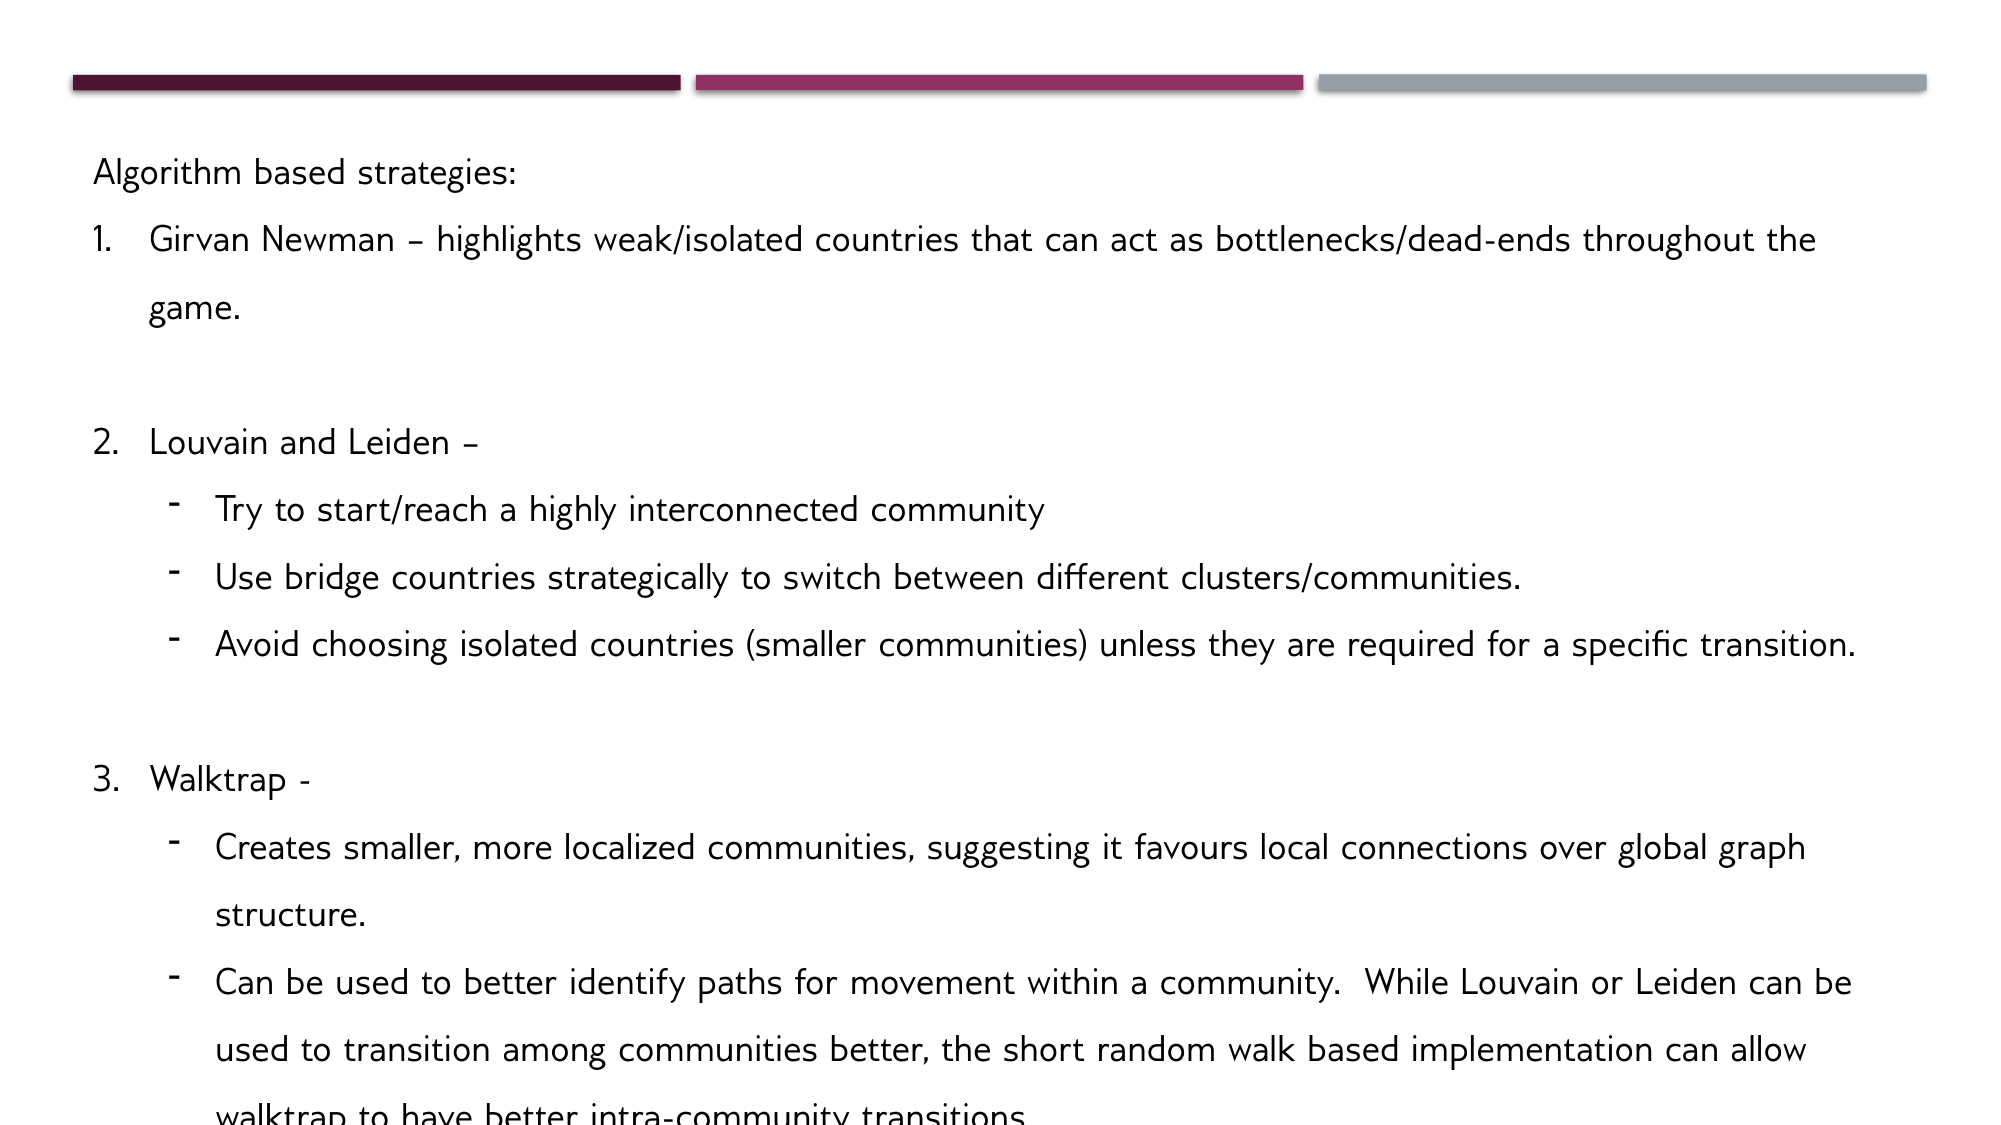

Algorithm based strategies:
Girvan Newman – highlights weak/isolated countries that can act as bottlenecks/dead-ends throughout the game.

Louvain and Leiden –
Try to start/reach a highly interconnected community
Use bridge countries strategically to switch between different clusters/communities.
Avoid choosing isolated countries (smaller communities) unless they are required for a specific transition.

Walktrap -
Creates smaller, more localized communities, suggesting it favours local connections over global graph structure.
Can be used to better identify paths for movement within a community.  While Louvain or Leiden can be used to transition among communities better, the short random walk based implementation can allow walktrap to have better intra-community transitions.